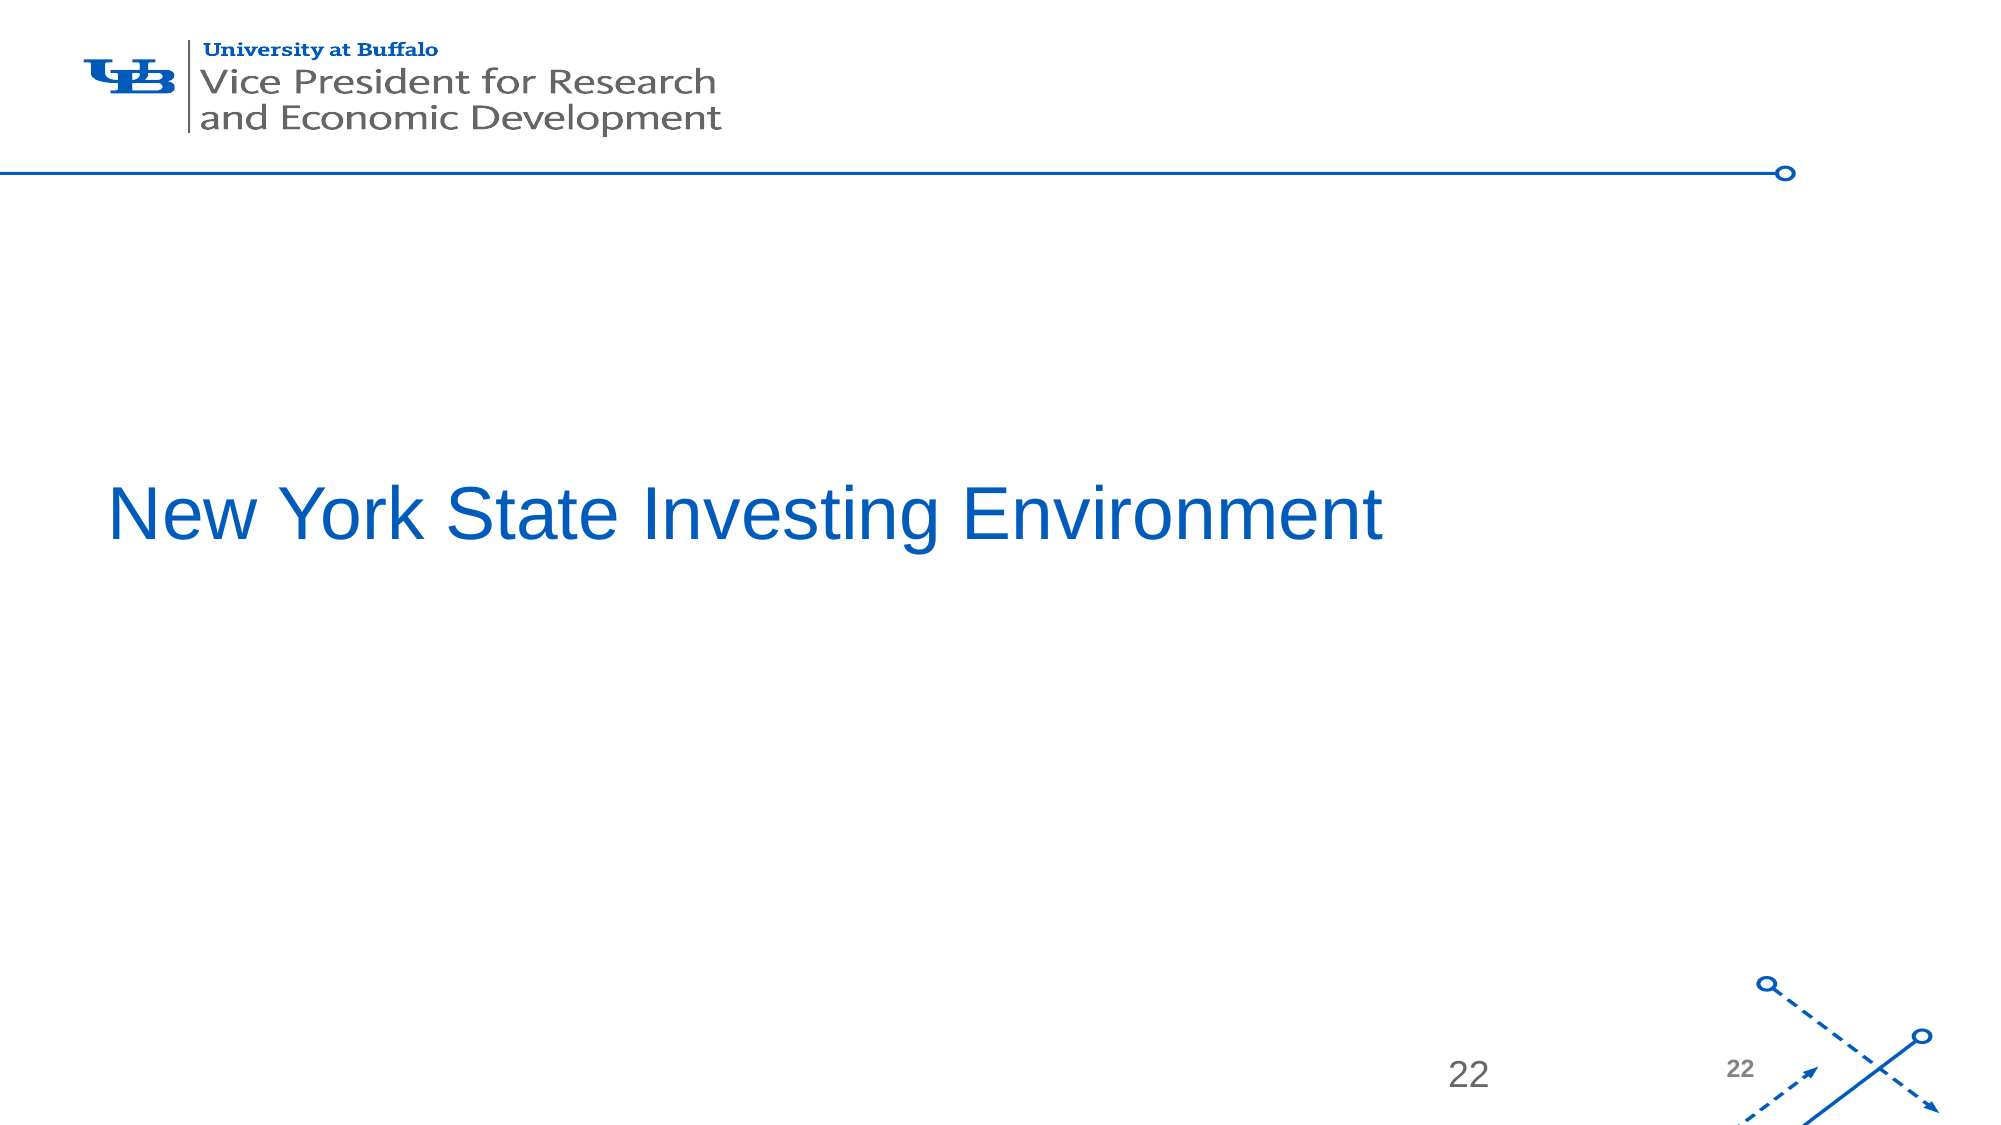

# New York State Investing Environment
22